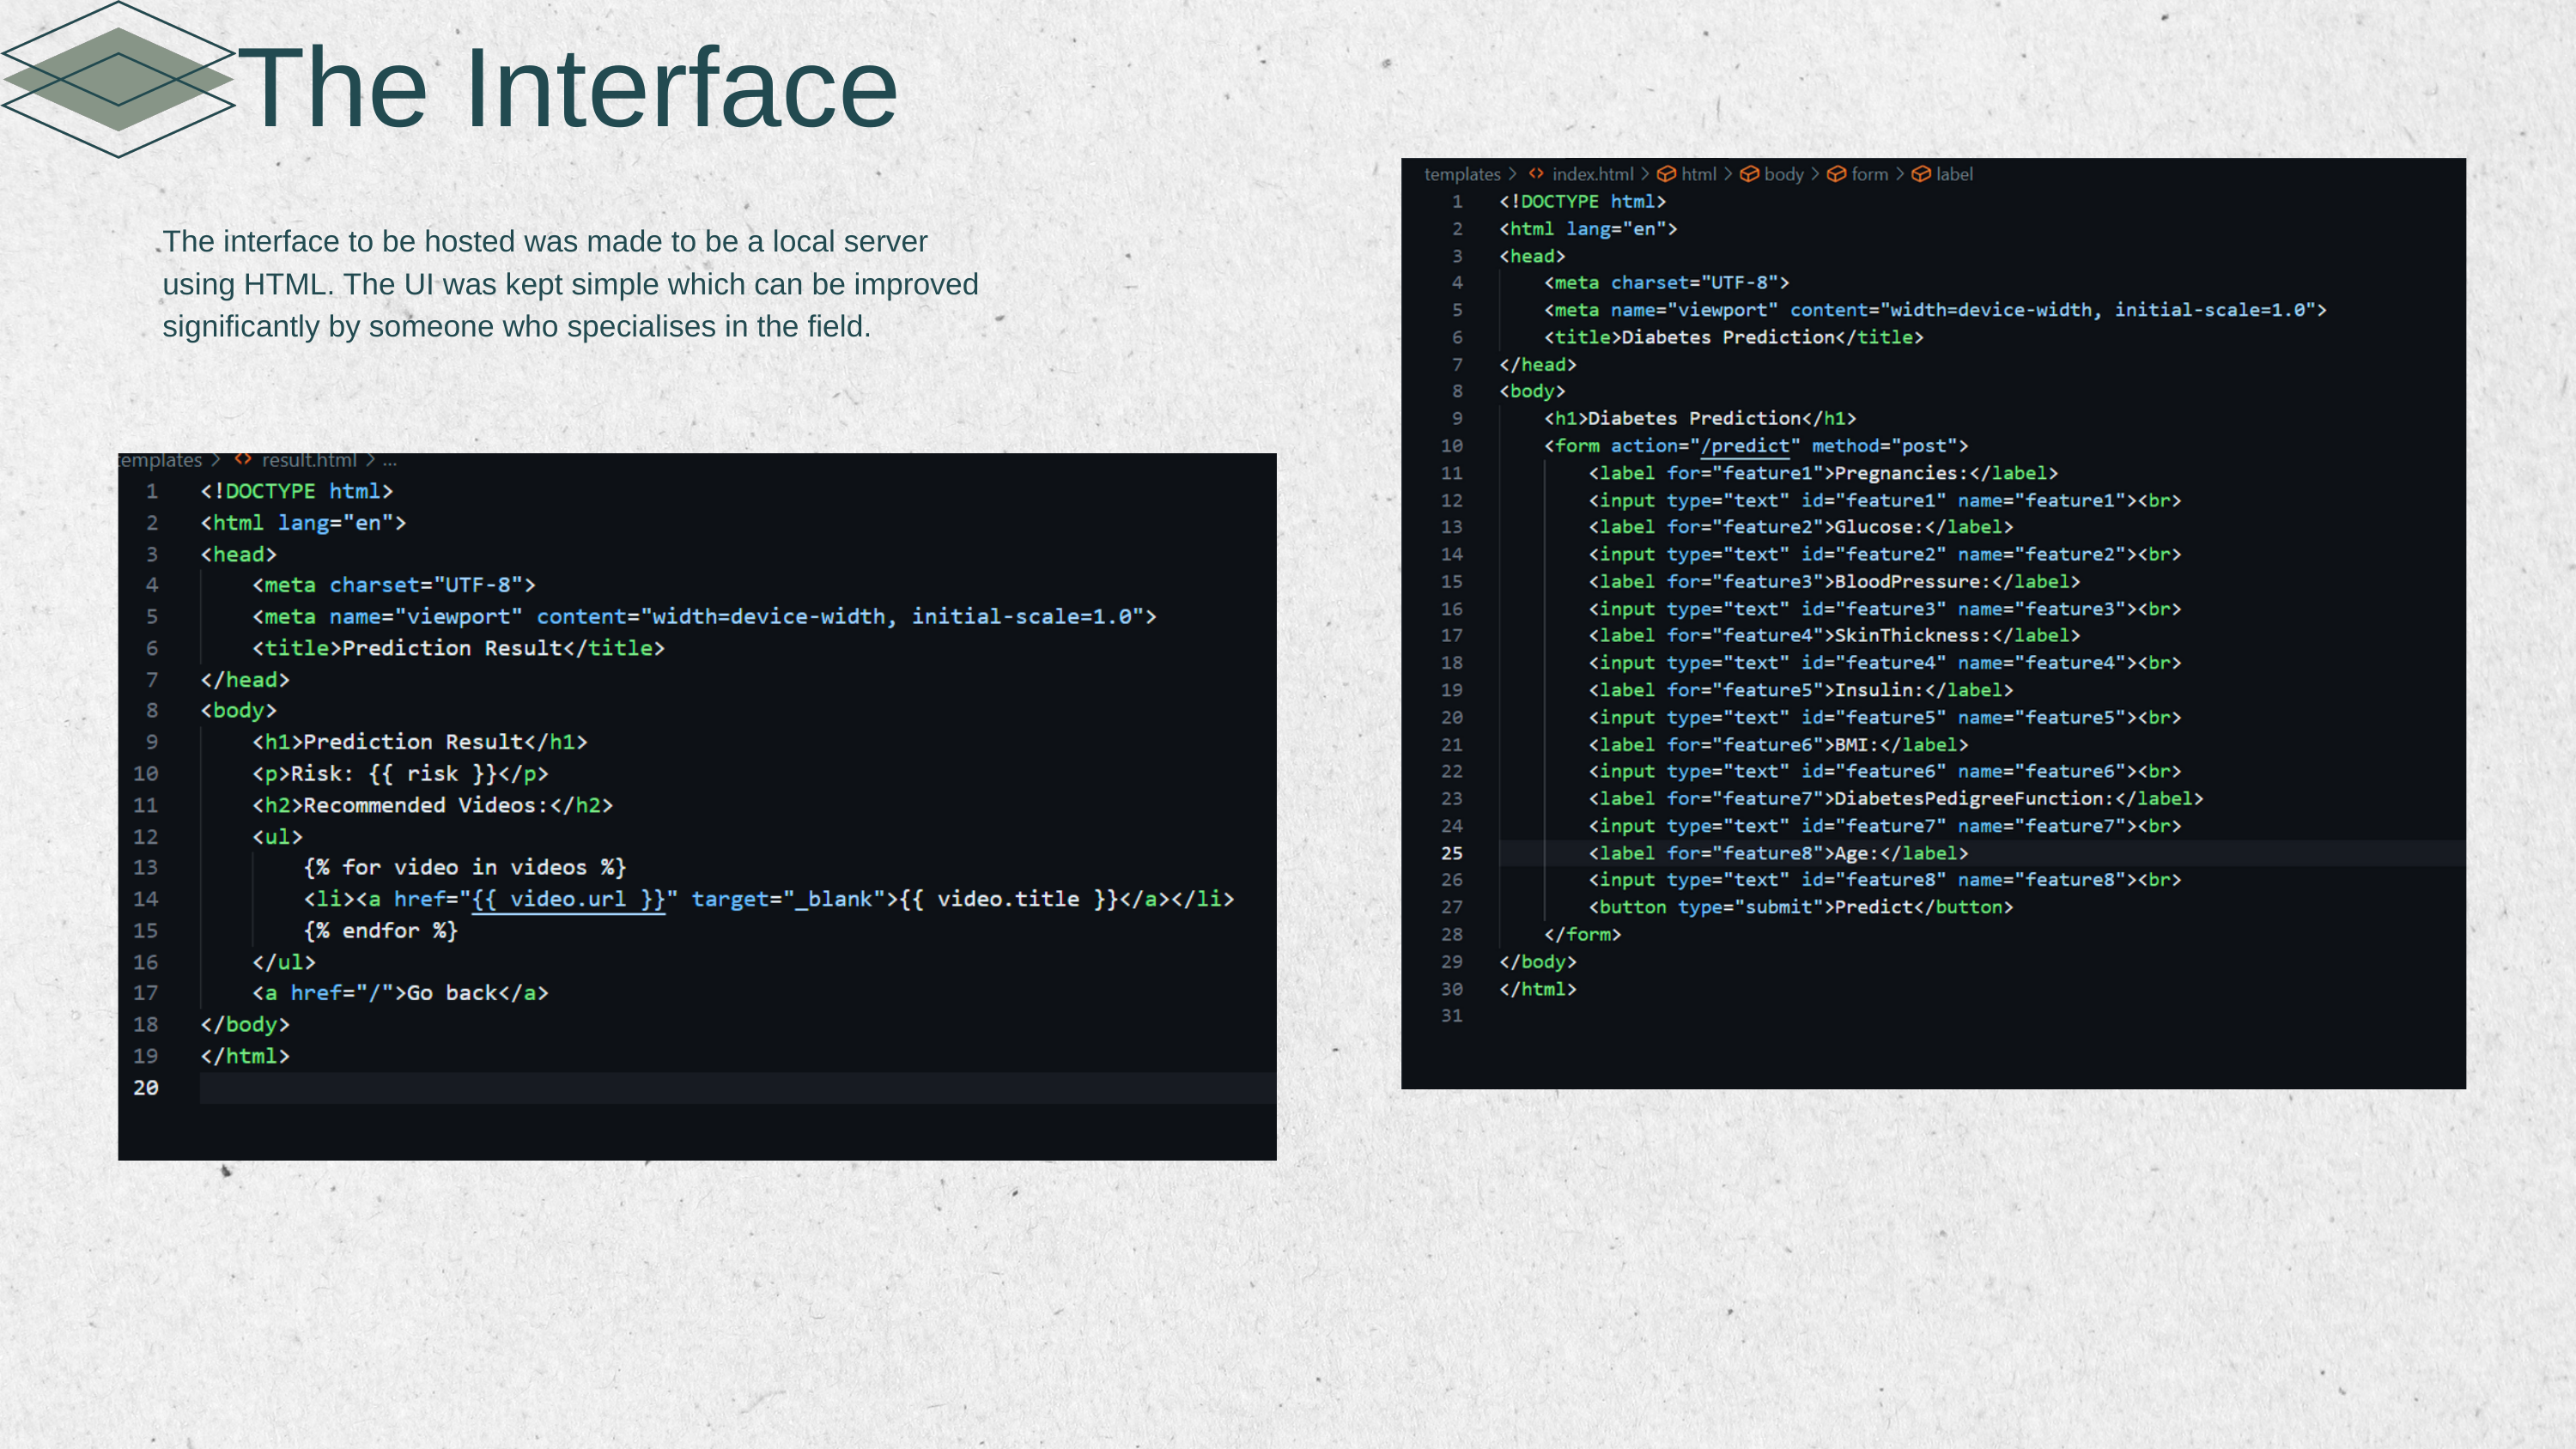

The Interface

The interface to be hosted was made to be a local server using HTML. The UI was kept simple which can be improved significantly by someone who specialises in the field.